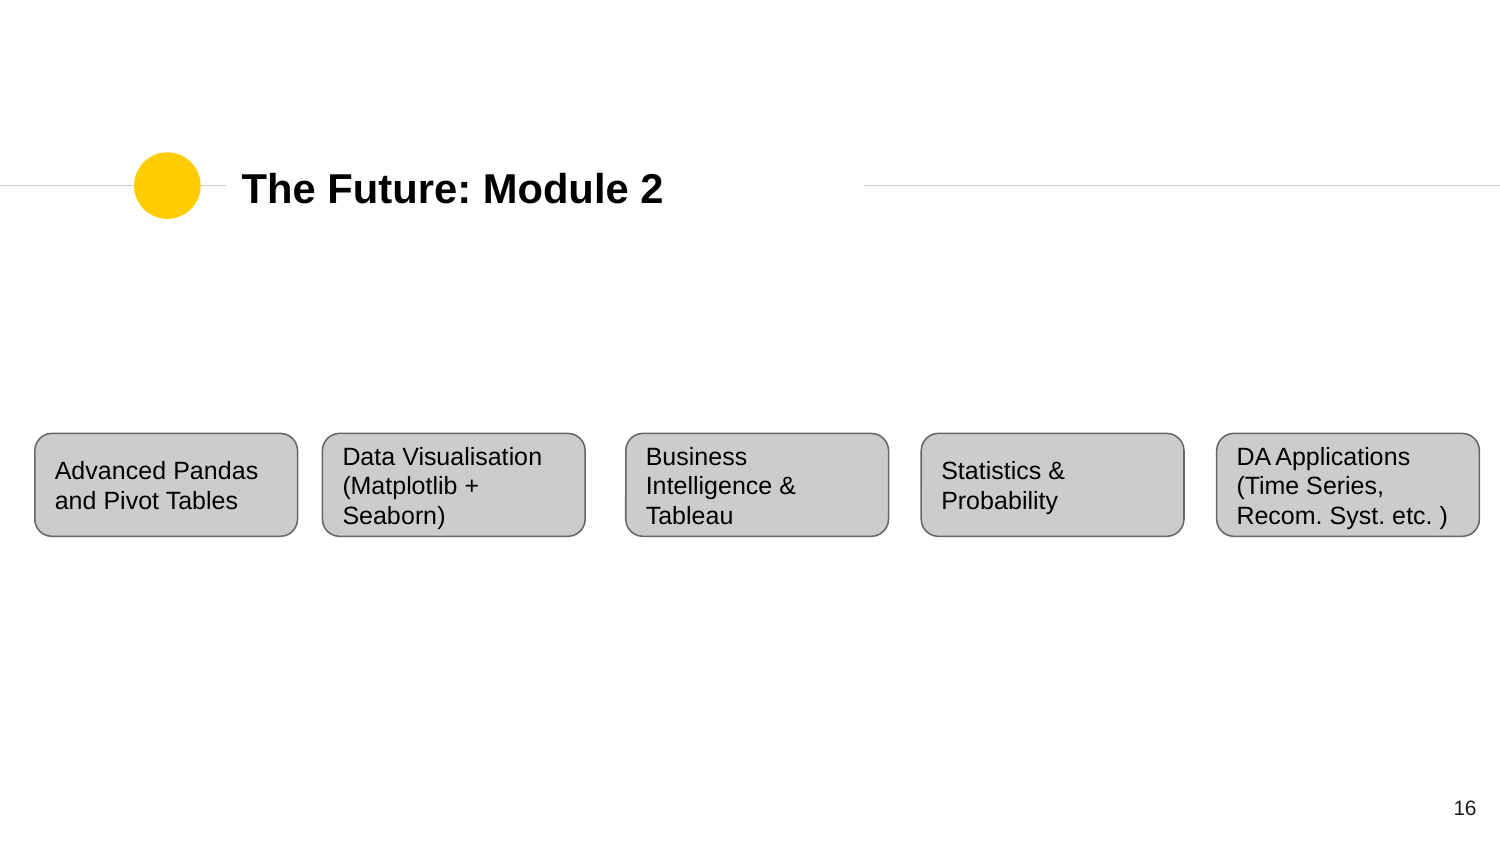

# The Future: Module 2
Advanced Pandas and Pivot Tables
Data Visualisation (Matplotlib + Seaborn)
Business Intelligence & Tableau
Statistics & Probability
DA Applications (Time Series, Recom. Syst. etc. )
16